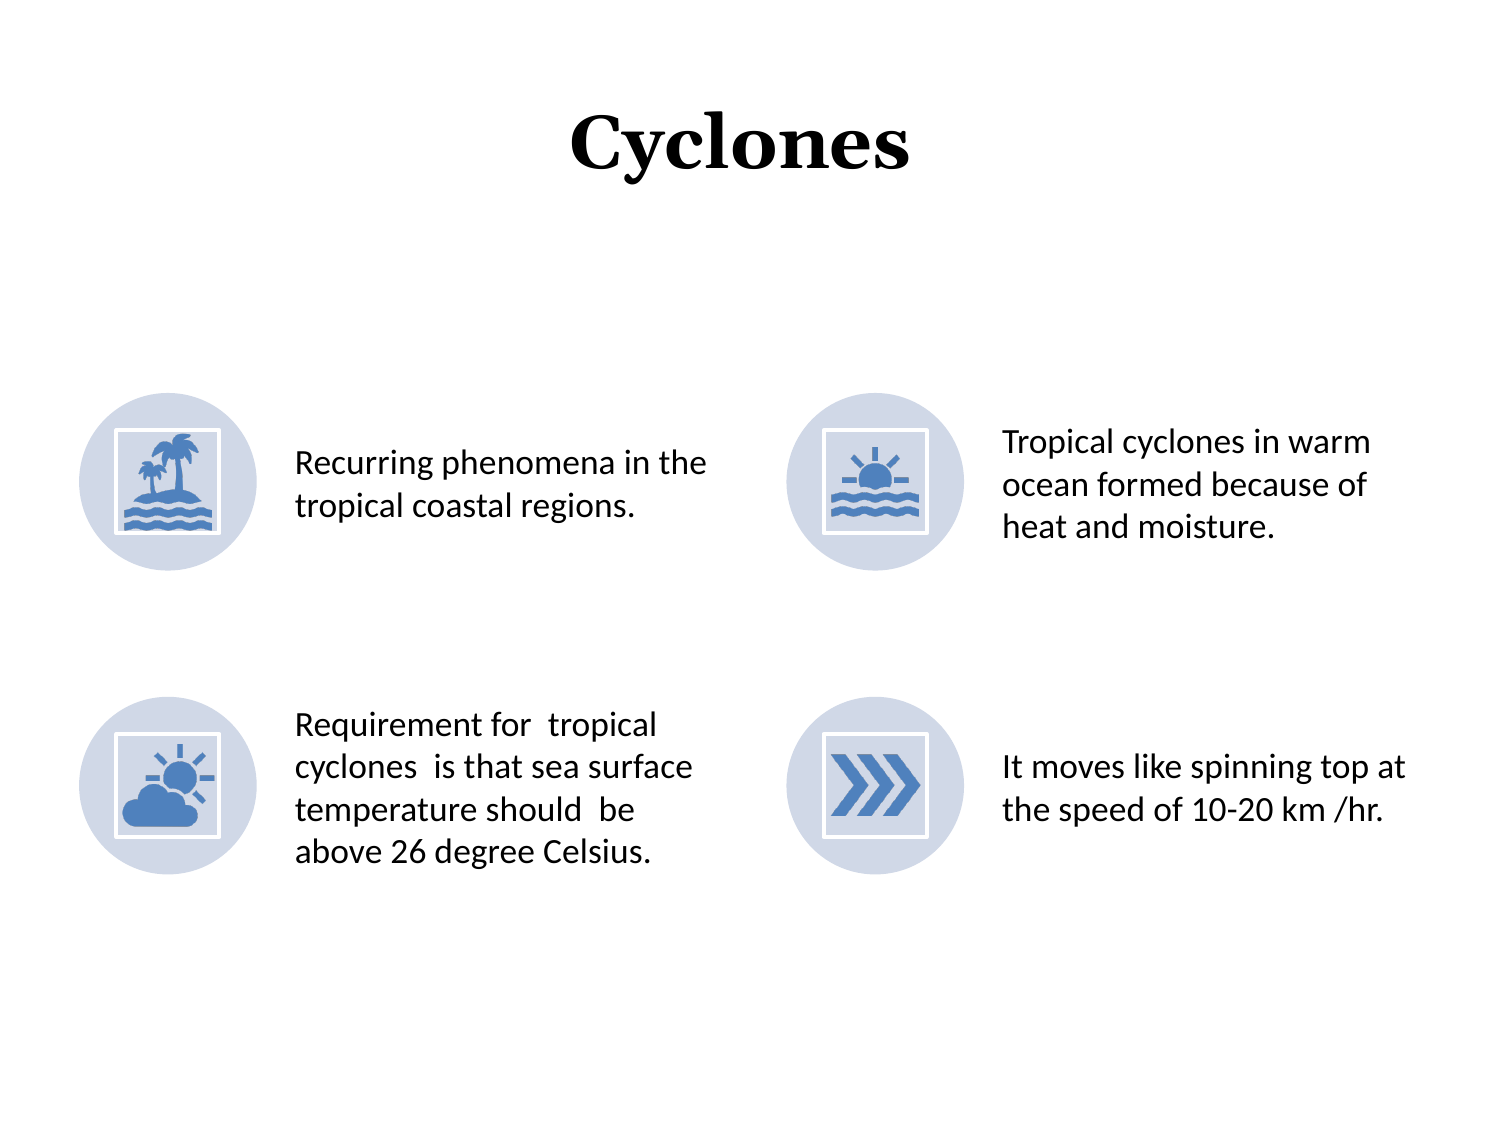

# Cyclones
Recurring phenomena in the tropical coastal regions.
Tropical cyclones in warm ocean formed because of heat and moisture.
Requirement for  tropical cyclones  is that sea surface temperature should  be above 26 degree Celsius.
It moves like spinning top at the speed of 10-20 km /hr.